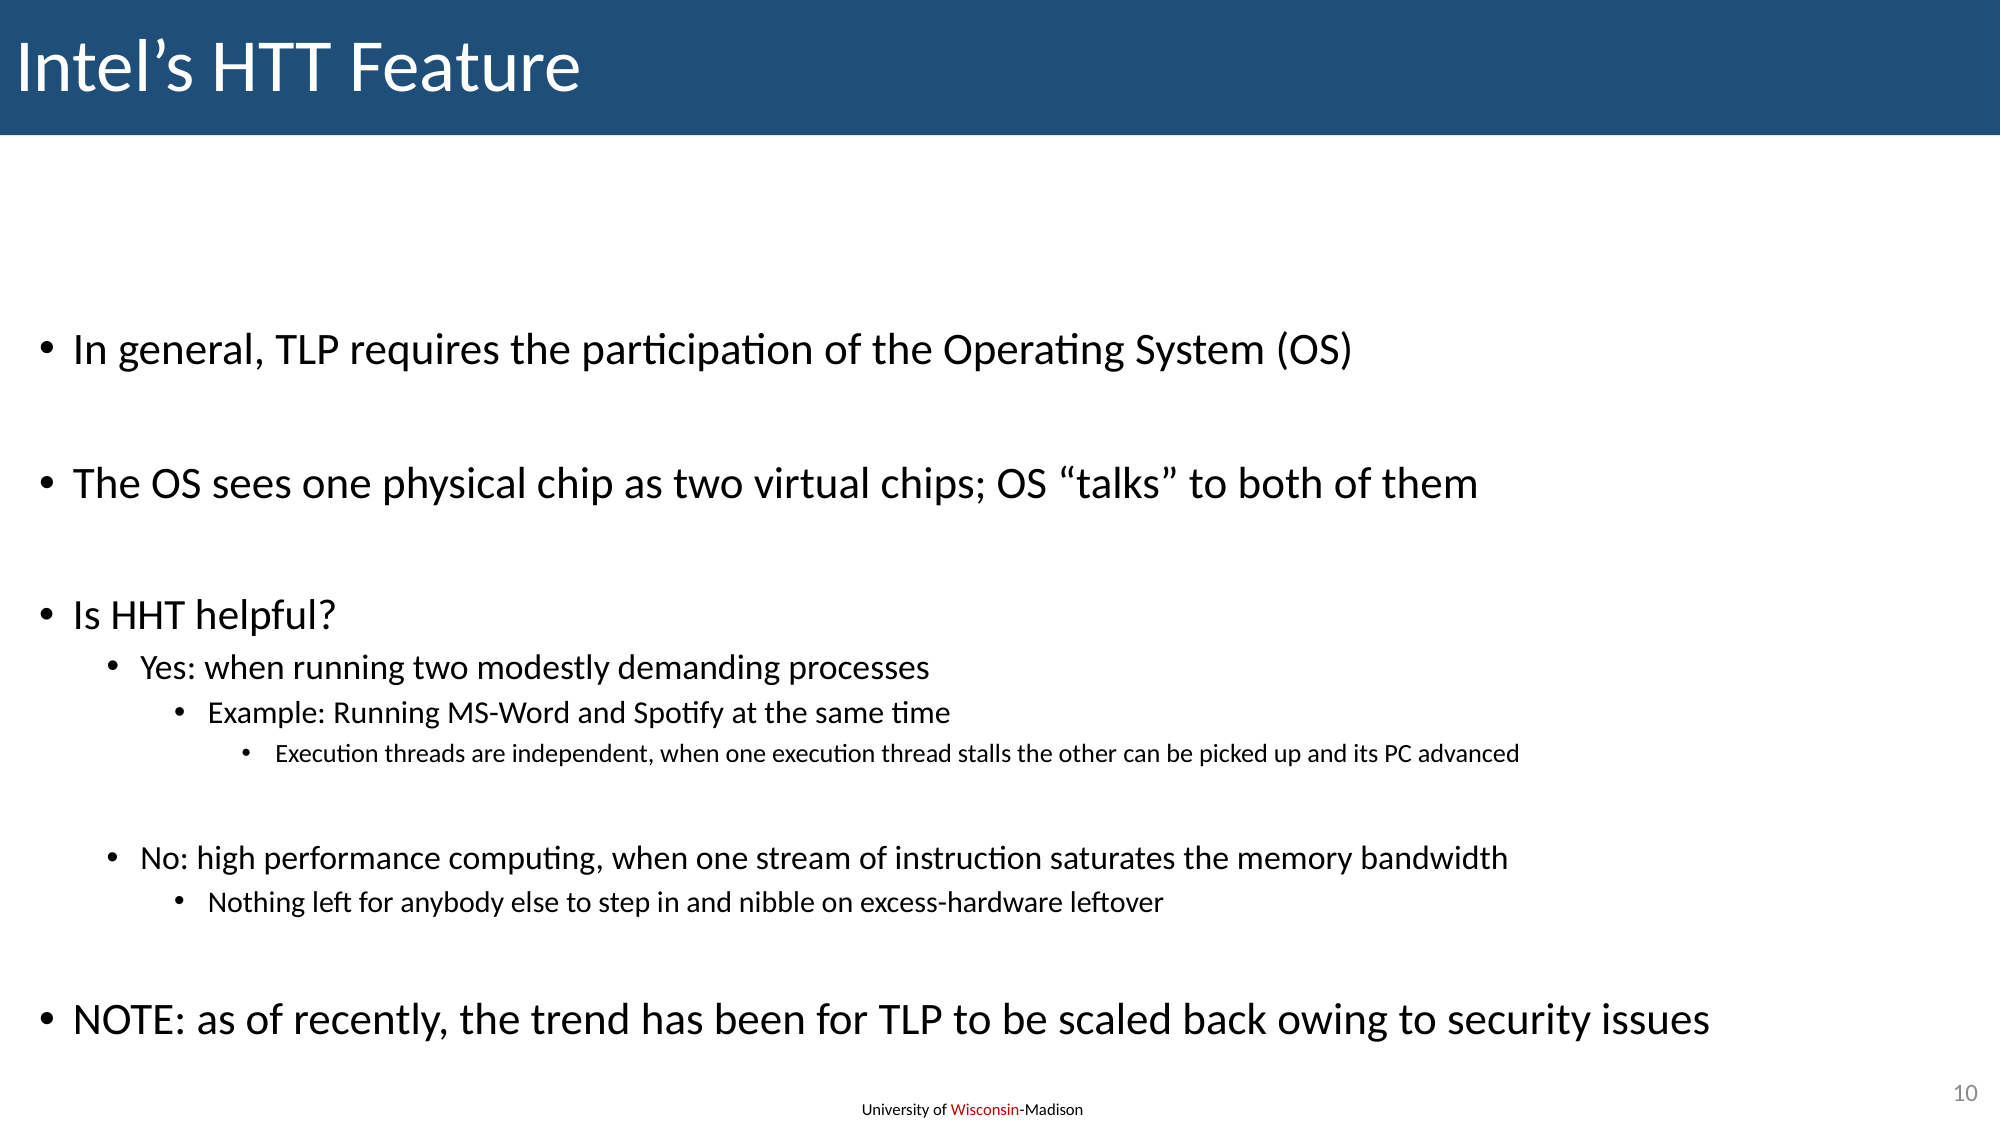

# Intel’s HTT Feature

In general, TLP requires the participation of the Operating System (OS)

The OS sees one physical chip as two virtual chips; OS “talks” to both of them

Is HHT helpful?
Yes: when running two modestly demanding processes
Example: Running MS-Word and Spotify at the same time
Execution threads are independent, when one execution thread stalls the other can be picked up and its PC advanced

No: high performance computing, when one stream of instruction saturates the memory bandwidth
Nothing left for anybody else to step in and nibble on excess-hardware leftover

NOTE: as of recently, the trend has been for TLP to be scaled back owing to security issues
10